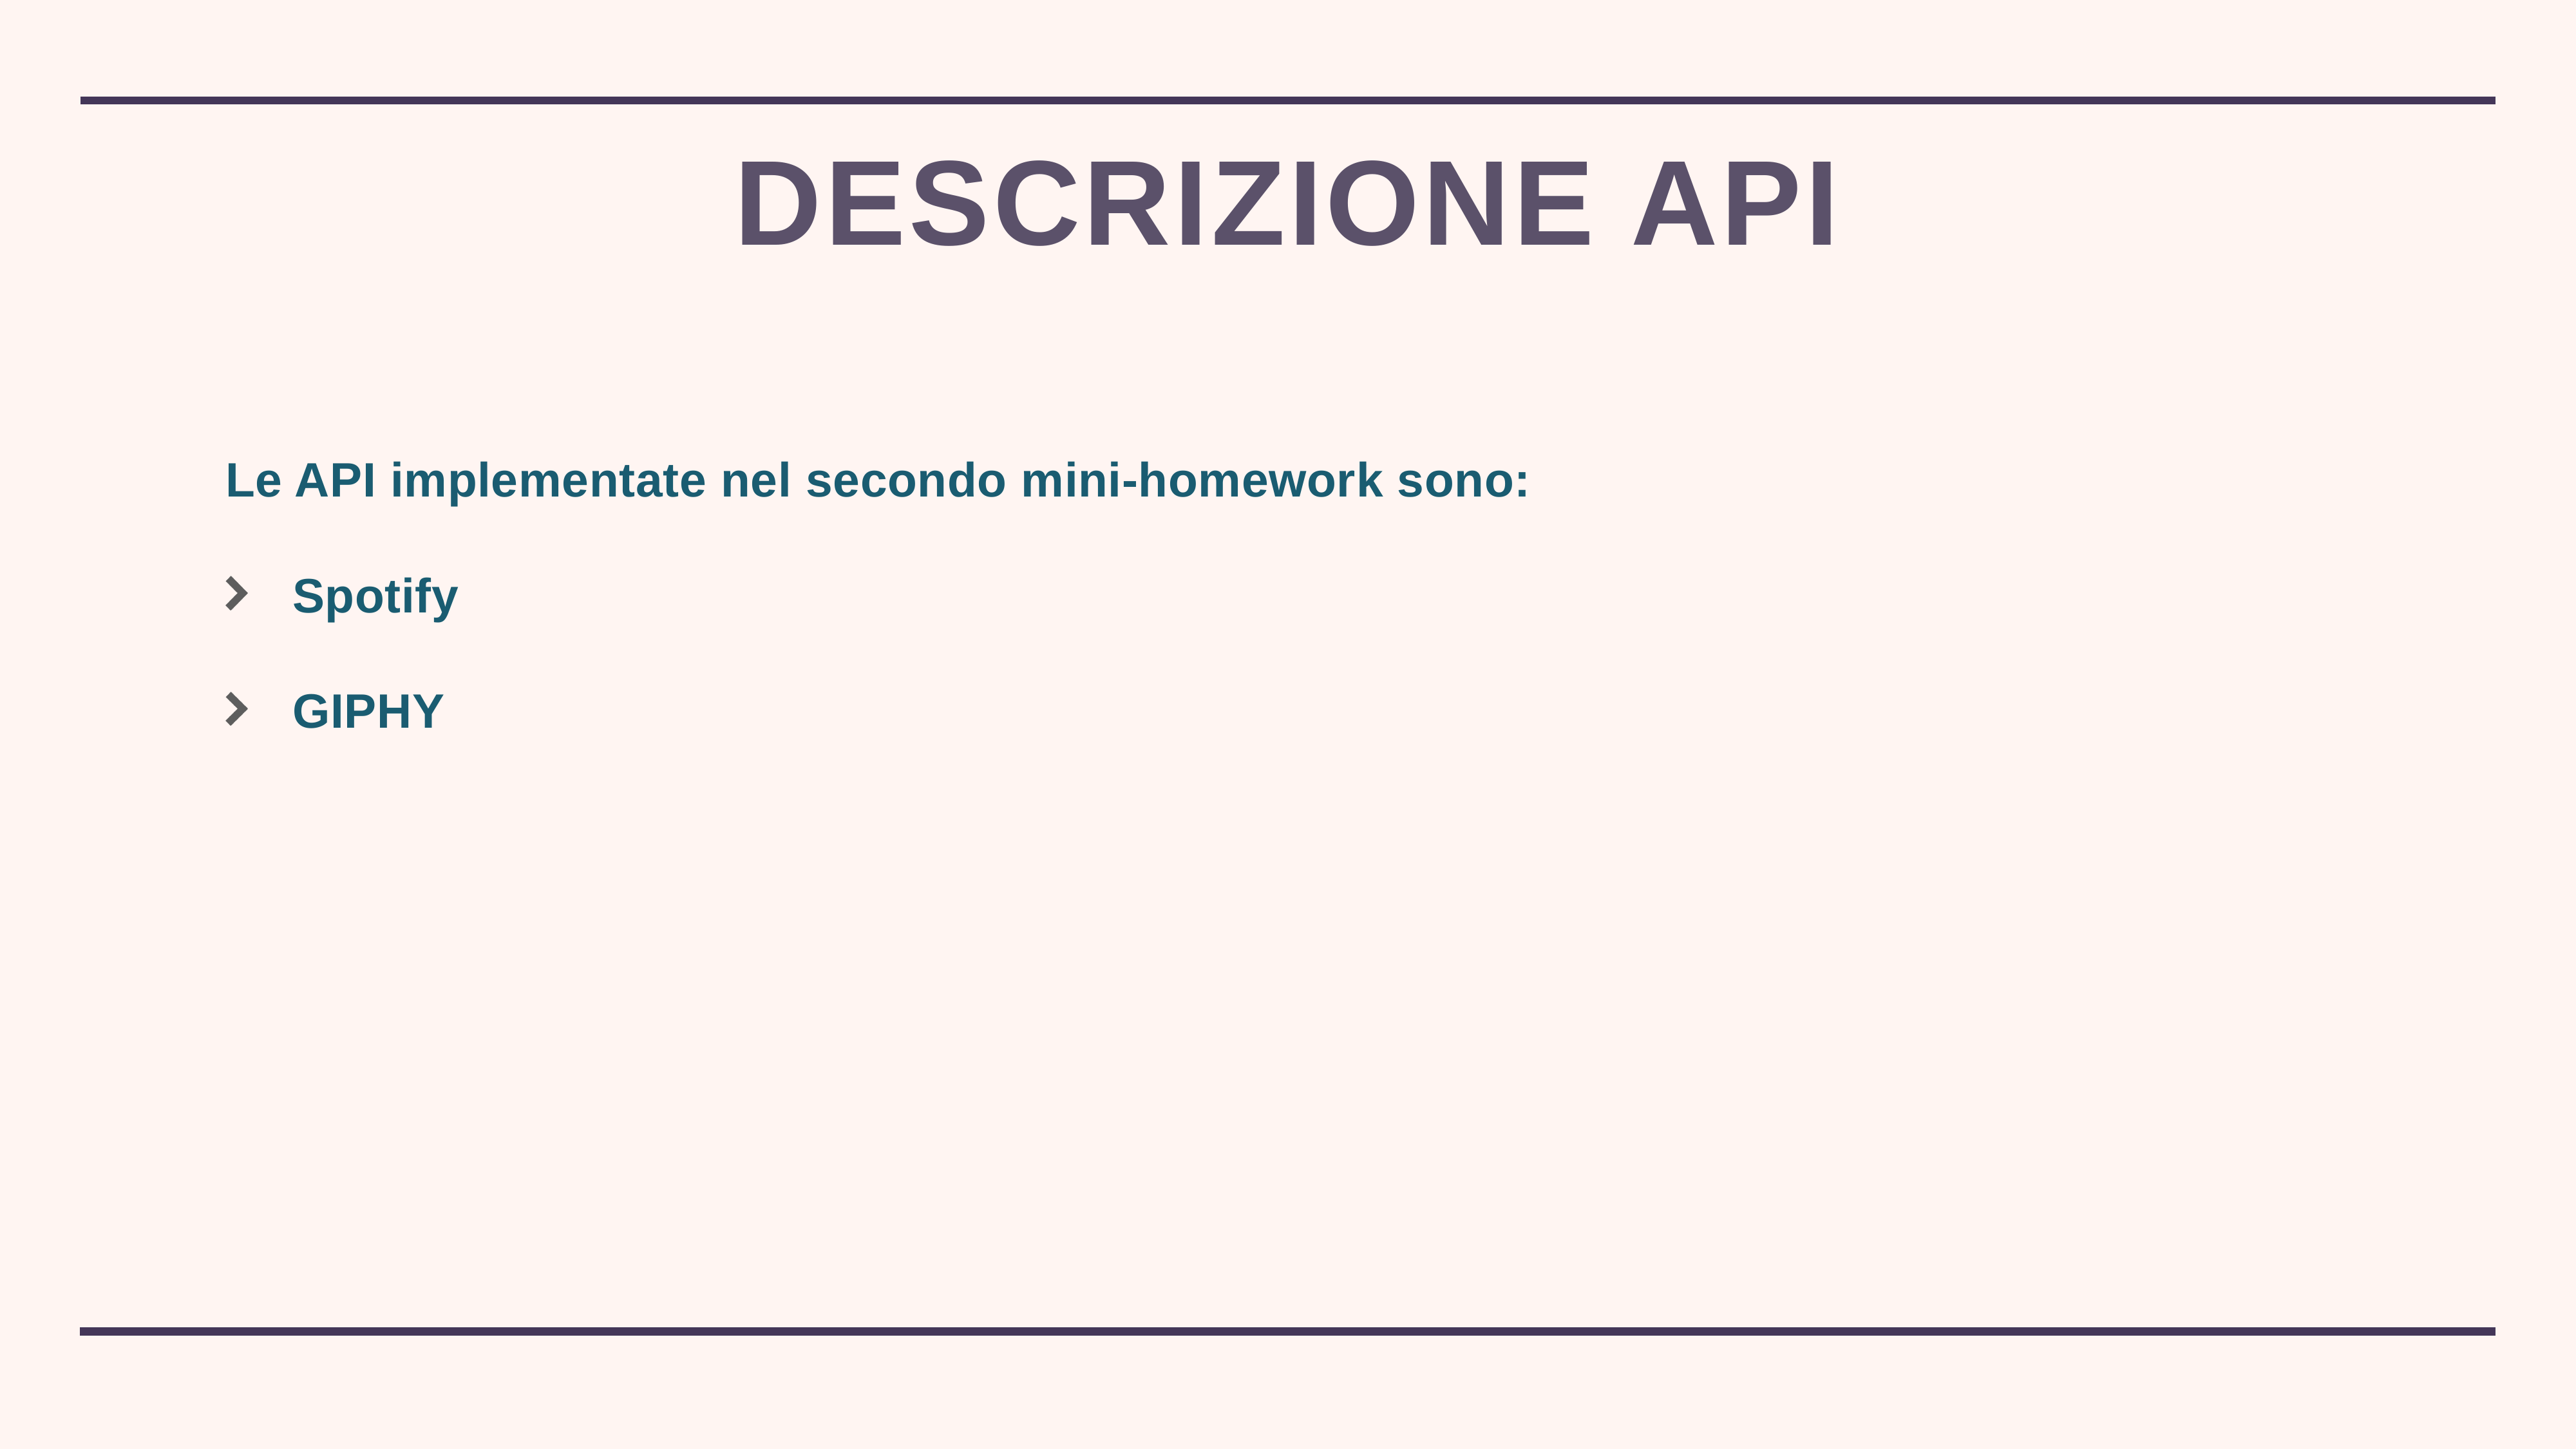

# Descrizione API
Le API implementate nel secondo mini-homework sono:
Spotify
GIPHY